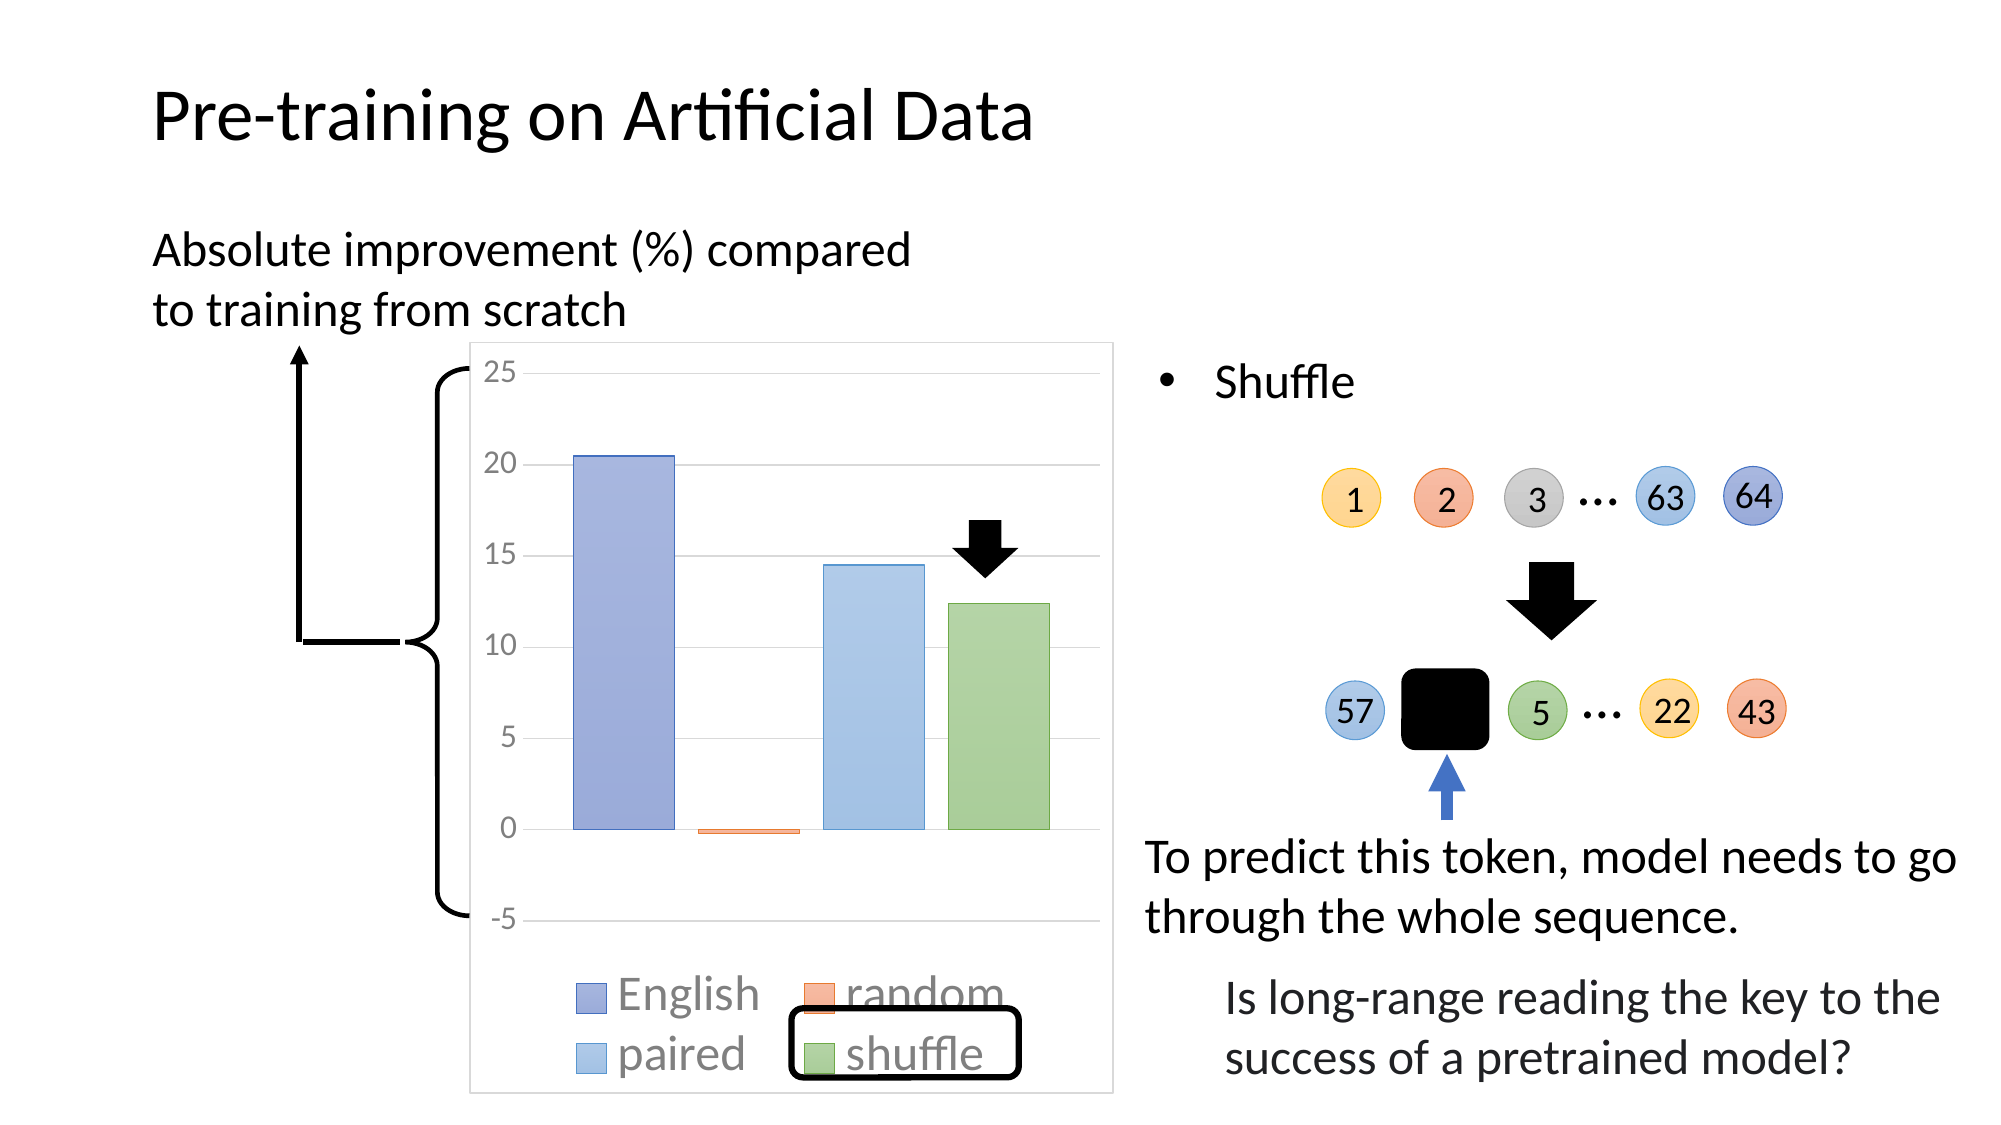

# Pre-training on Artificial Data
Absolute improvement (%) compared to training from scratch

### Chart

| Category | English  | random | paired | shuffle |
|---|---|---|---|---|
Shuffle

…
64

63

1
2
3

…
22

43

9
5

57
To predict this token, model needs to go through the whole sequence.
Is long-range reading the key to the success of a pretrained model?